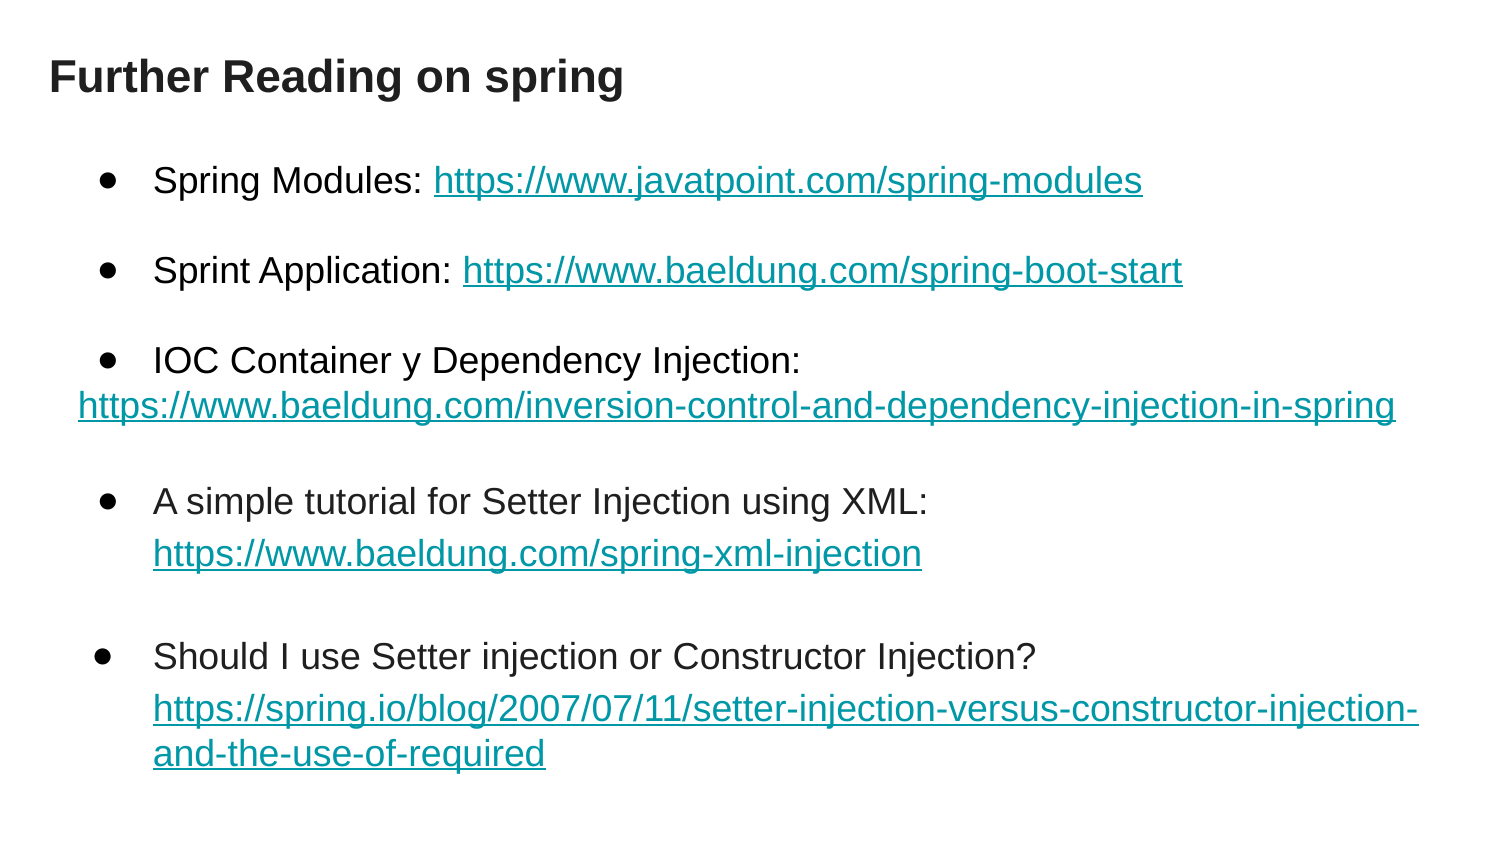

# Further Reading on spring
Spring Modules: https://www.javatpoint.com/spring-modules

Sprint Application: https://www.baeldung.com/spring-boot-start

IOC Container y Dependency Injection:
https://www.baeldung.com/inversion-control-and-dependency-injection-in-spring

A simple tutorial for Setter Injection using XML: https://www.baeldung.com/spring-xml-injection
Should I use Setter injection or Constructor Injection? https://spring.io/blog/2007/07/11/setter-injection-versus-constructor-injection-and-the-use-of-required